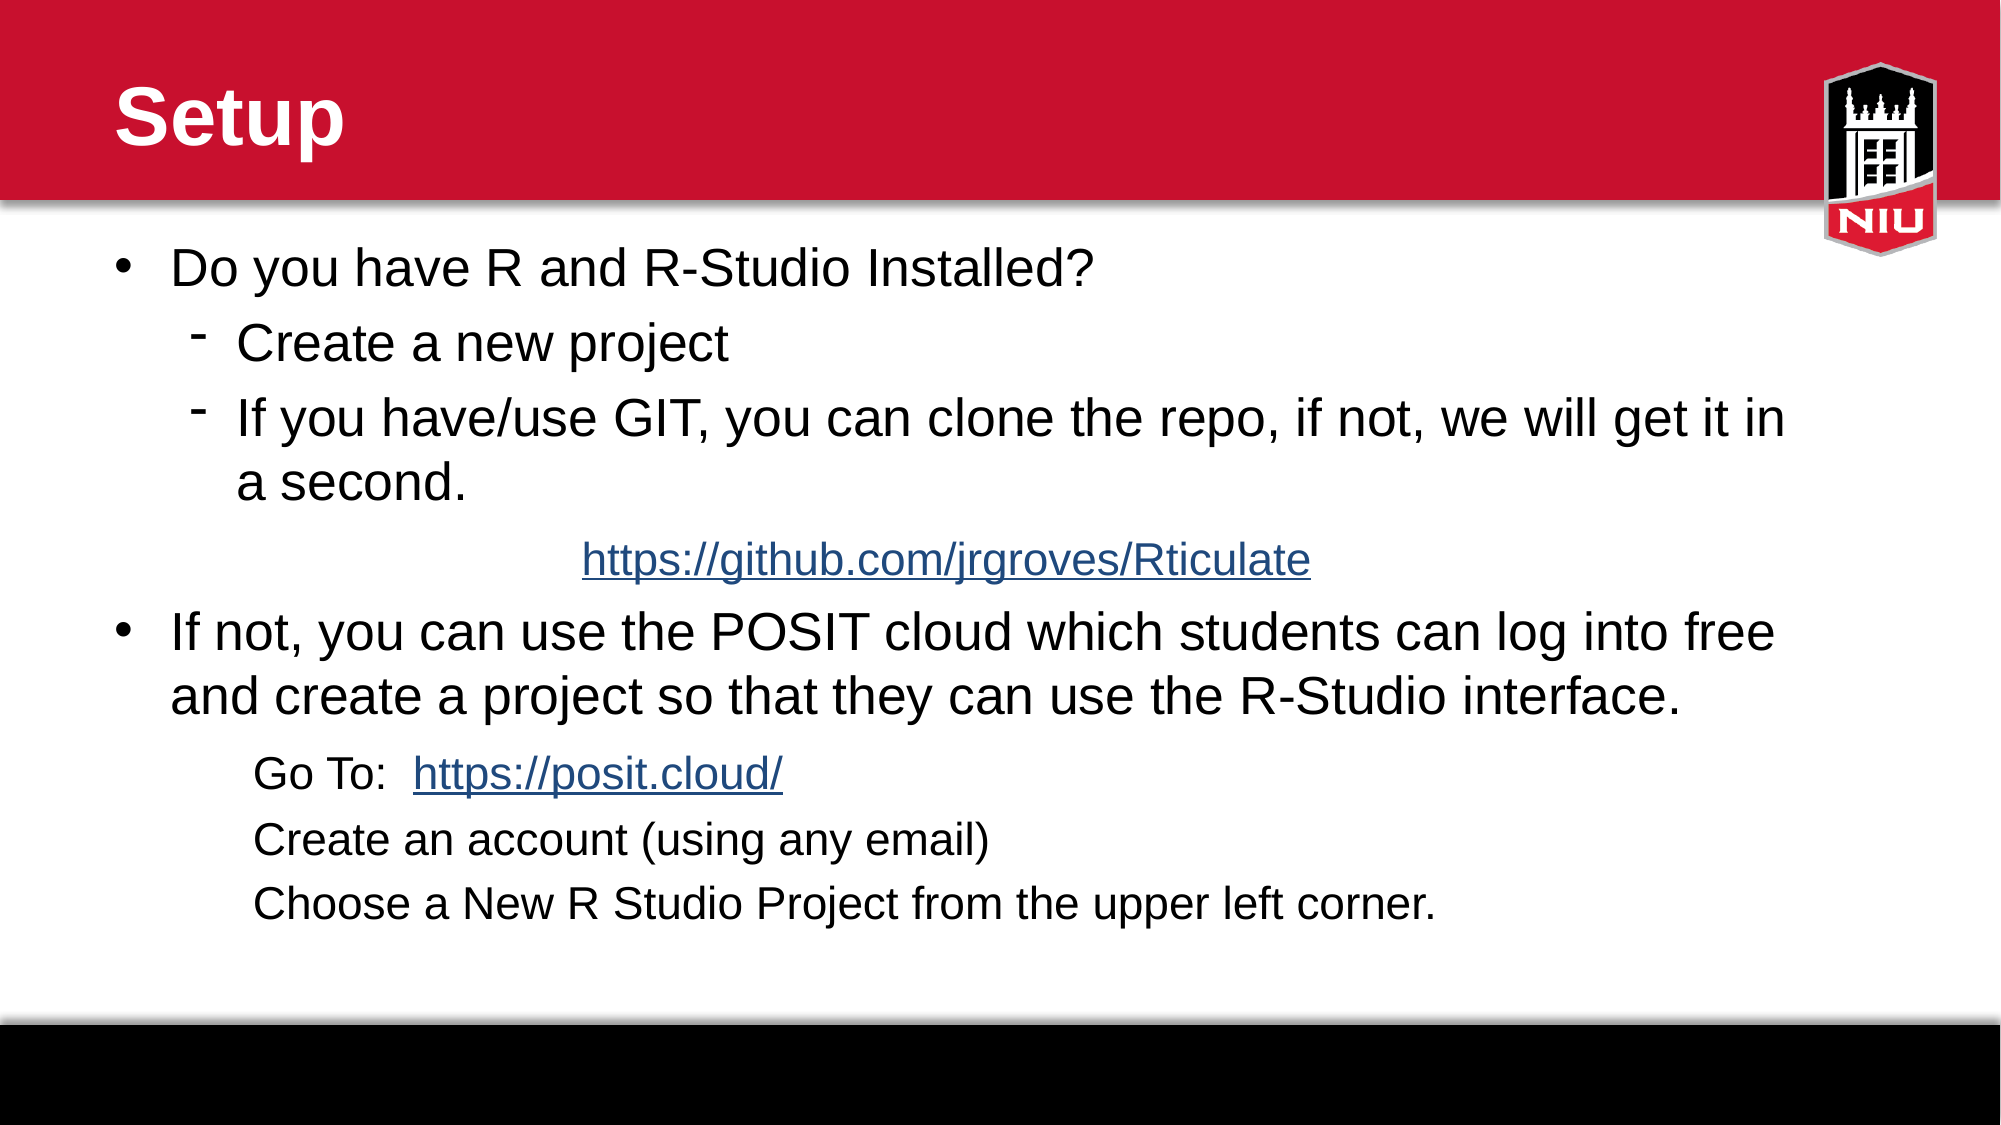

# Setup
Do you have R and R-Studio Installed?
Create a new project
If you have/use GIT, you can clone the repo, if not, we will get it in a second.
https://github.com/jrgroves/Rticulate
If not, you can use the POSIT cloud which students can log into free and create a project so that they can use the R-Studio interface.
	Go To:  https://posit.cloud/
	Create an account (using any email)
	Choose a New R Studio Project from the upper left corner.